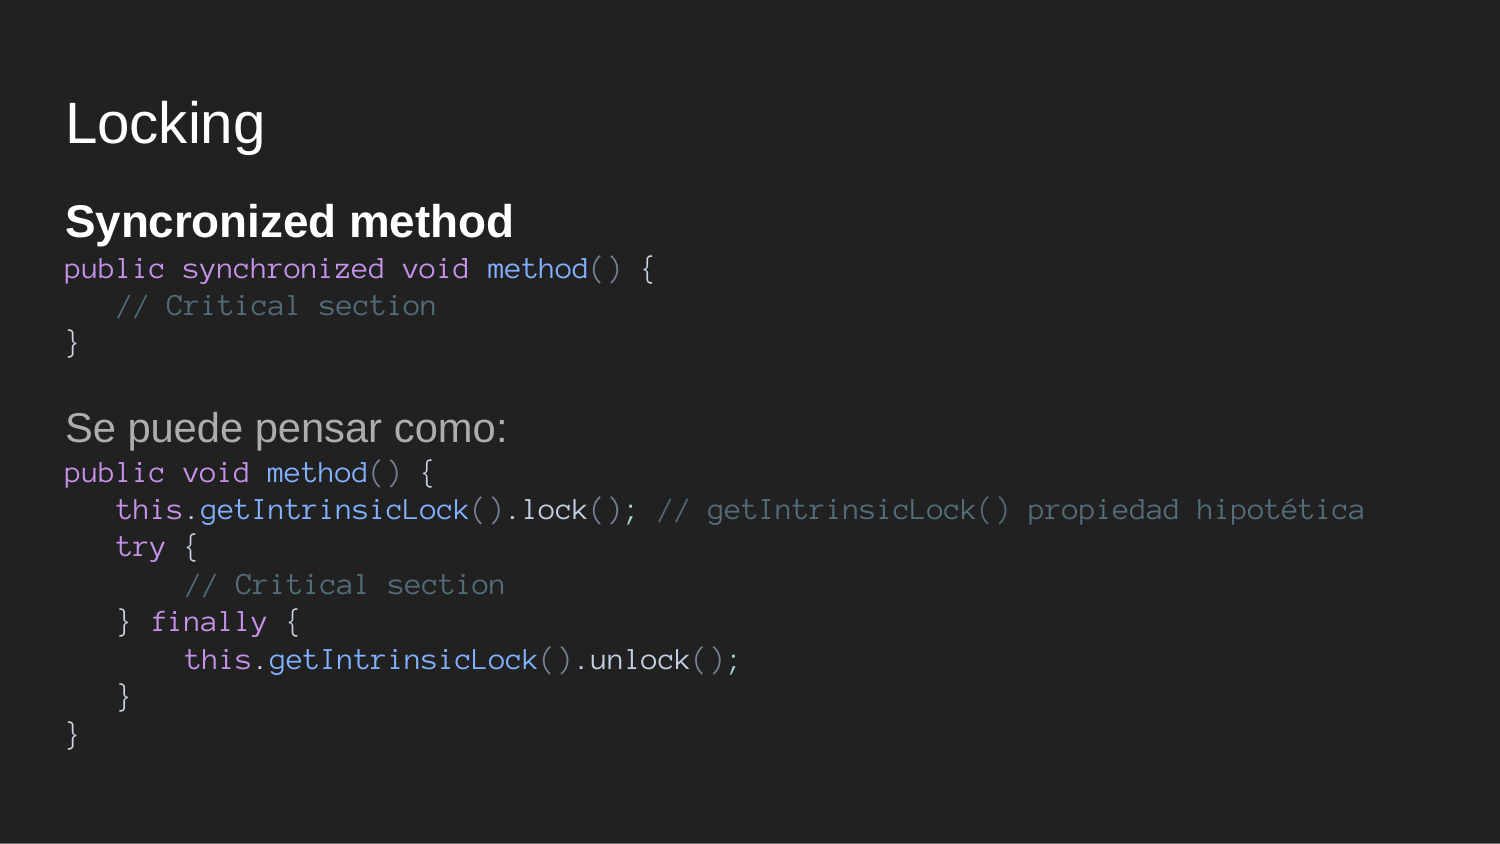

# Locking
Syncronized method
public synchronized void method() {
// Critical section
}

Se puede pensar como:
public void method() {
this.getIntrinsicLock().lock(); // getIntrinsicLock() propiedad hipotética  try {
// Critical section
} finally {
this.getIntrinsicLock().unlock();
}
}